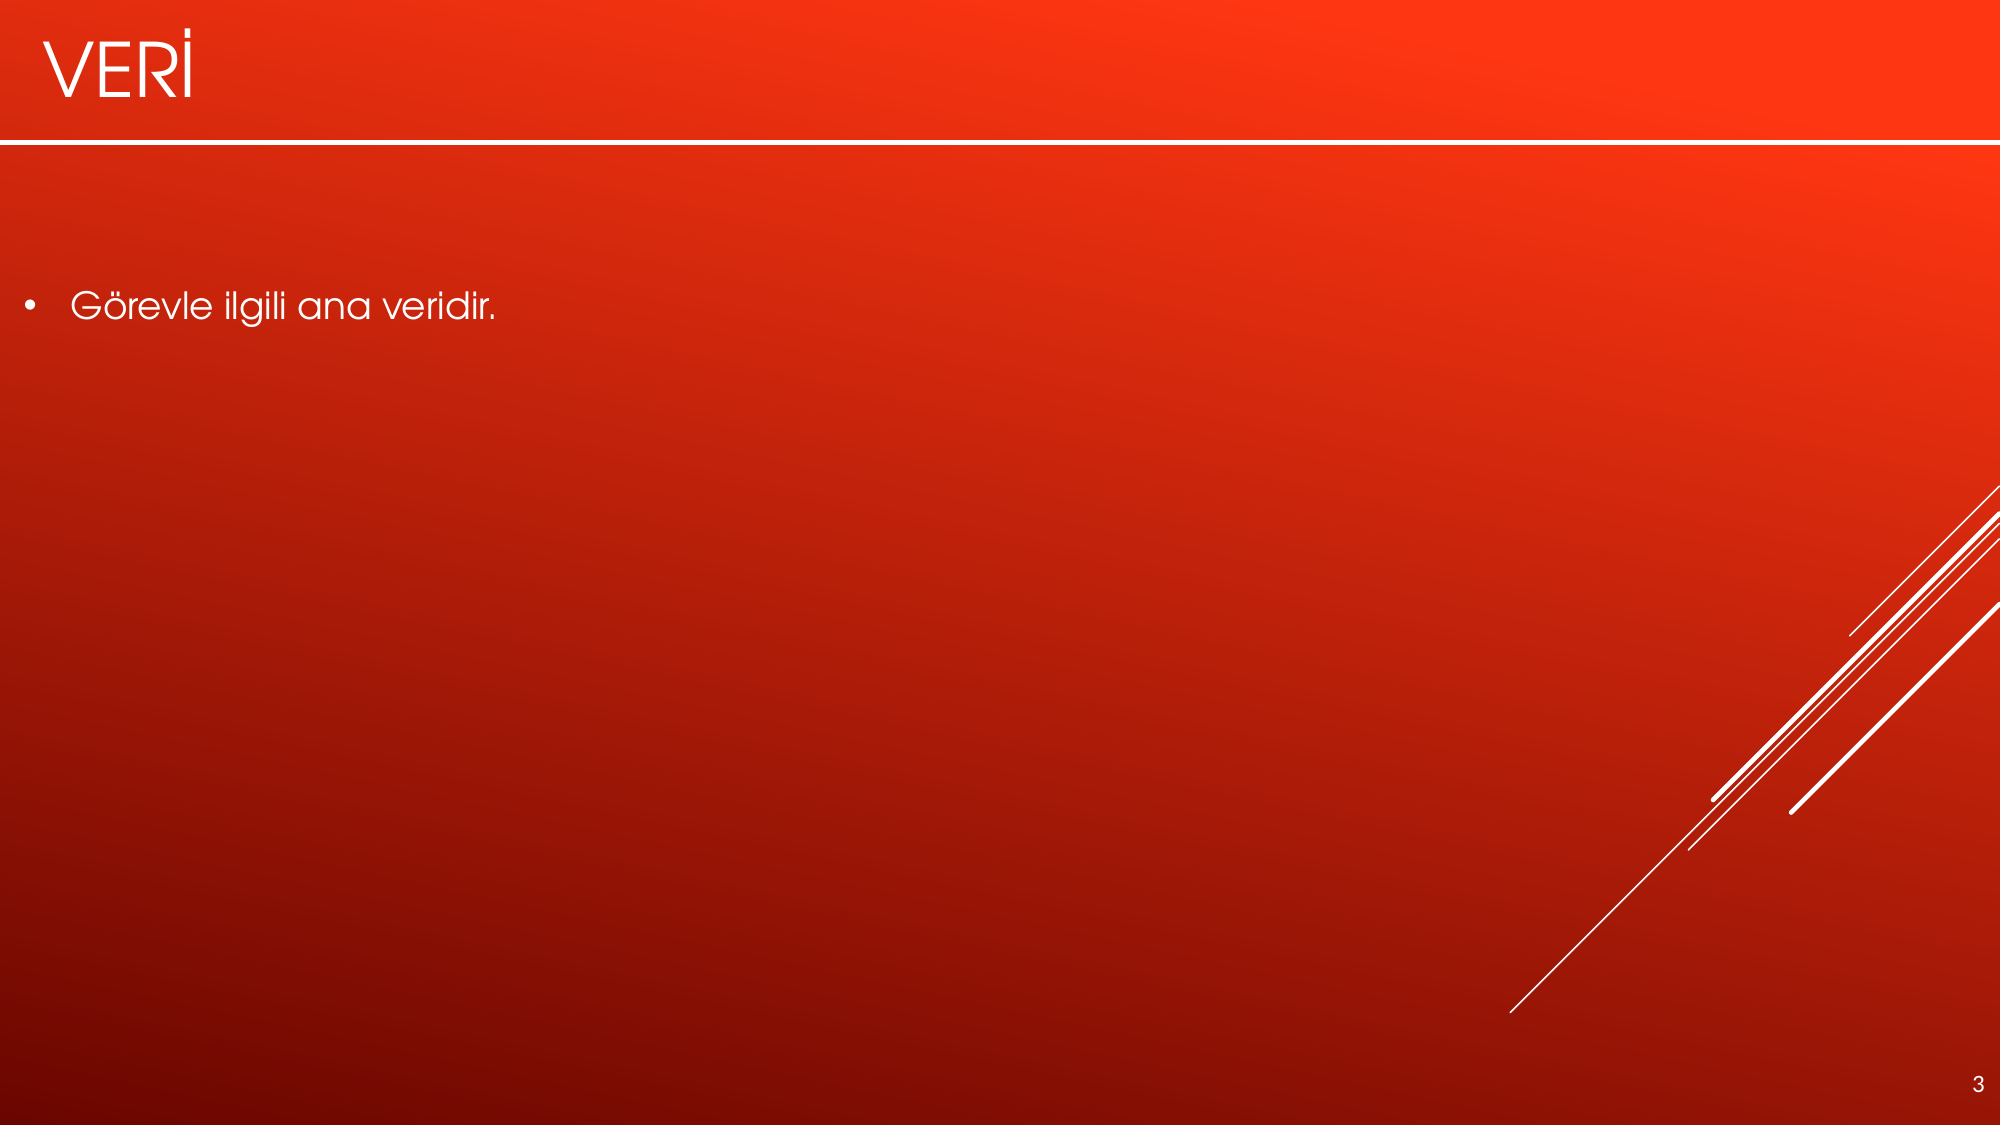

# veri

Görevle ilgili ana veridir.
3